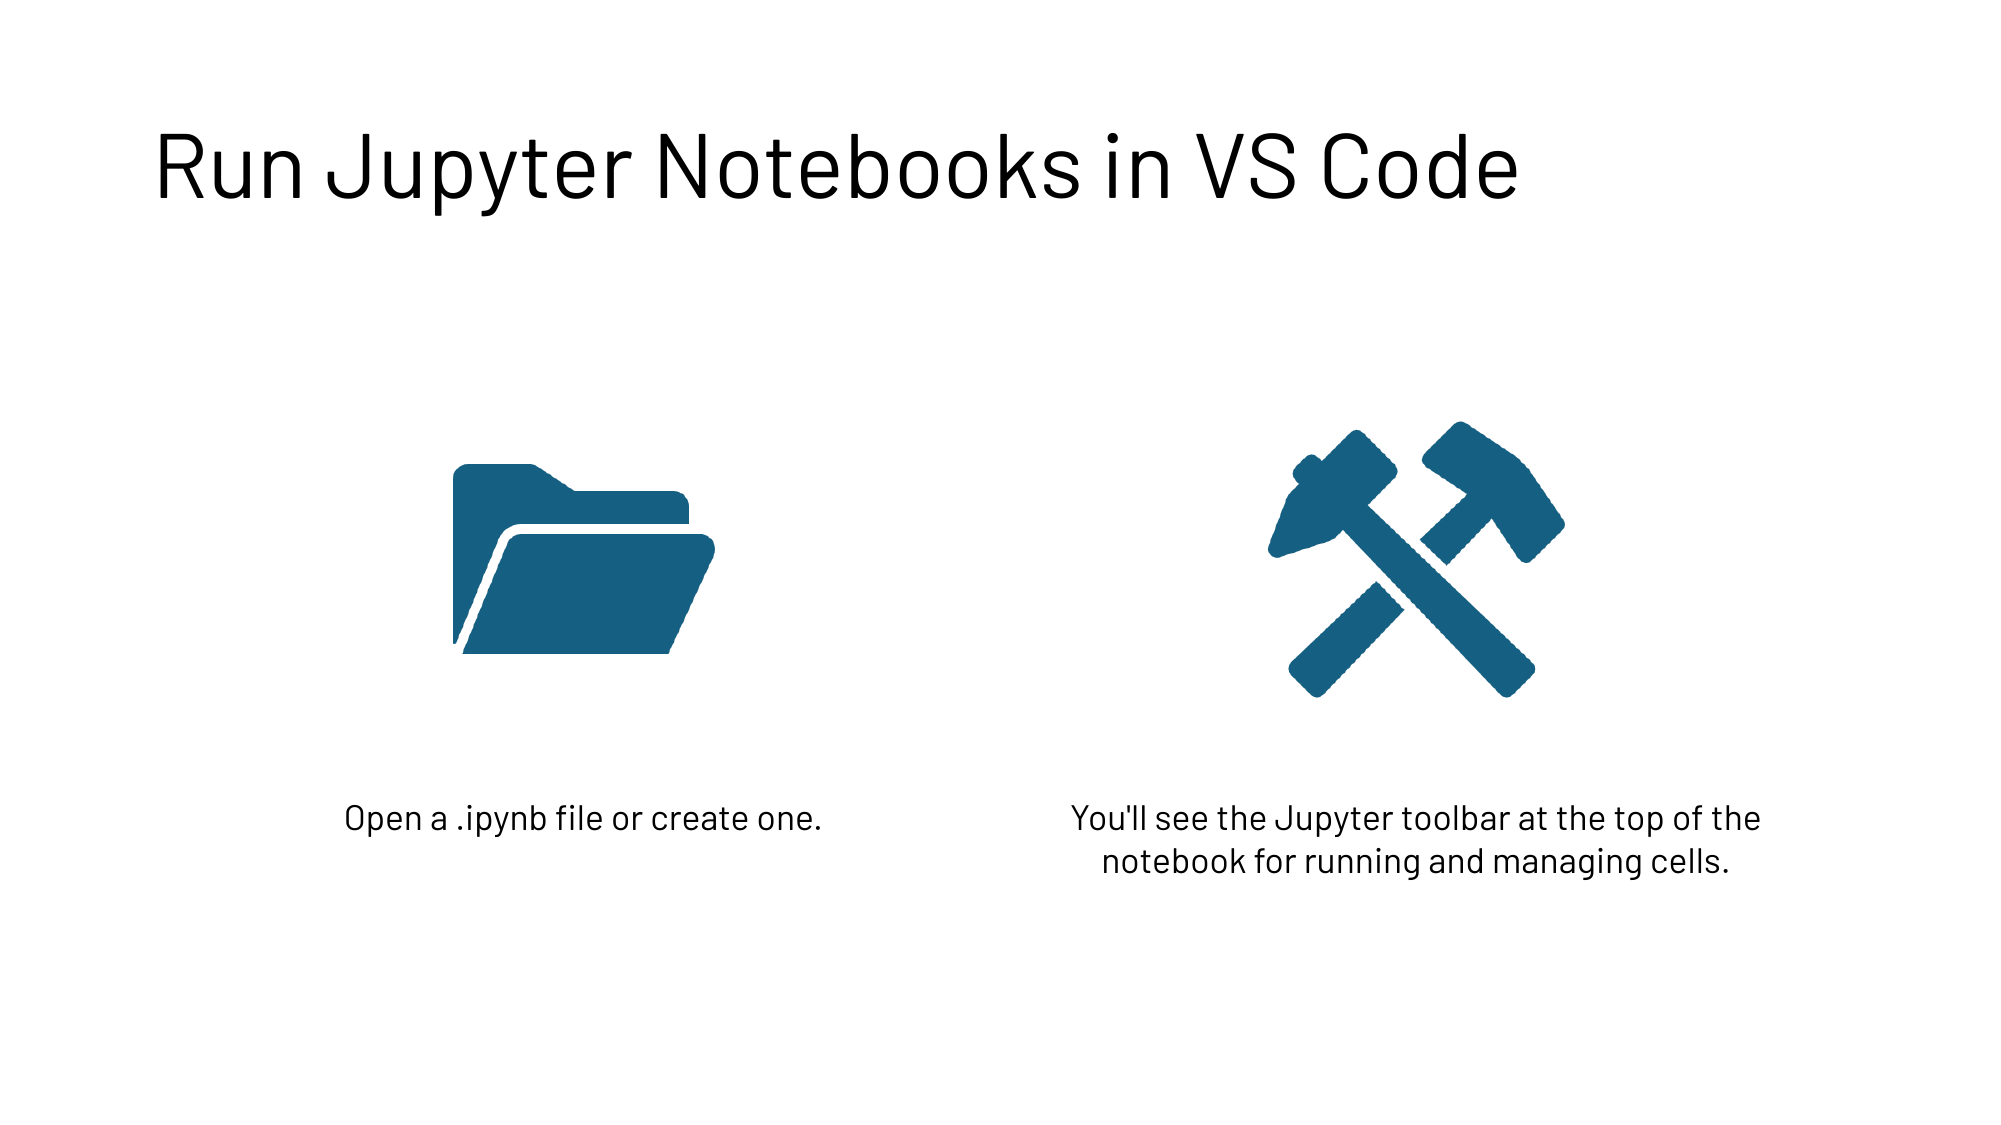

# Run Jupyter Notebooks in VS Code
Open a .ipynb file or create one.
You'll see the Jupyter toolbar at the top of the notebook for running and managing cells.